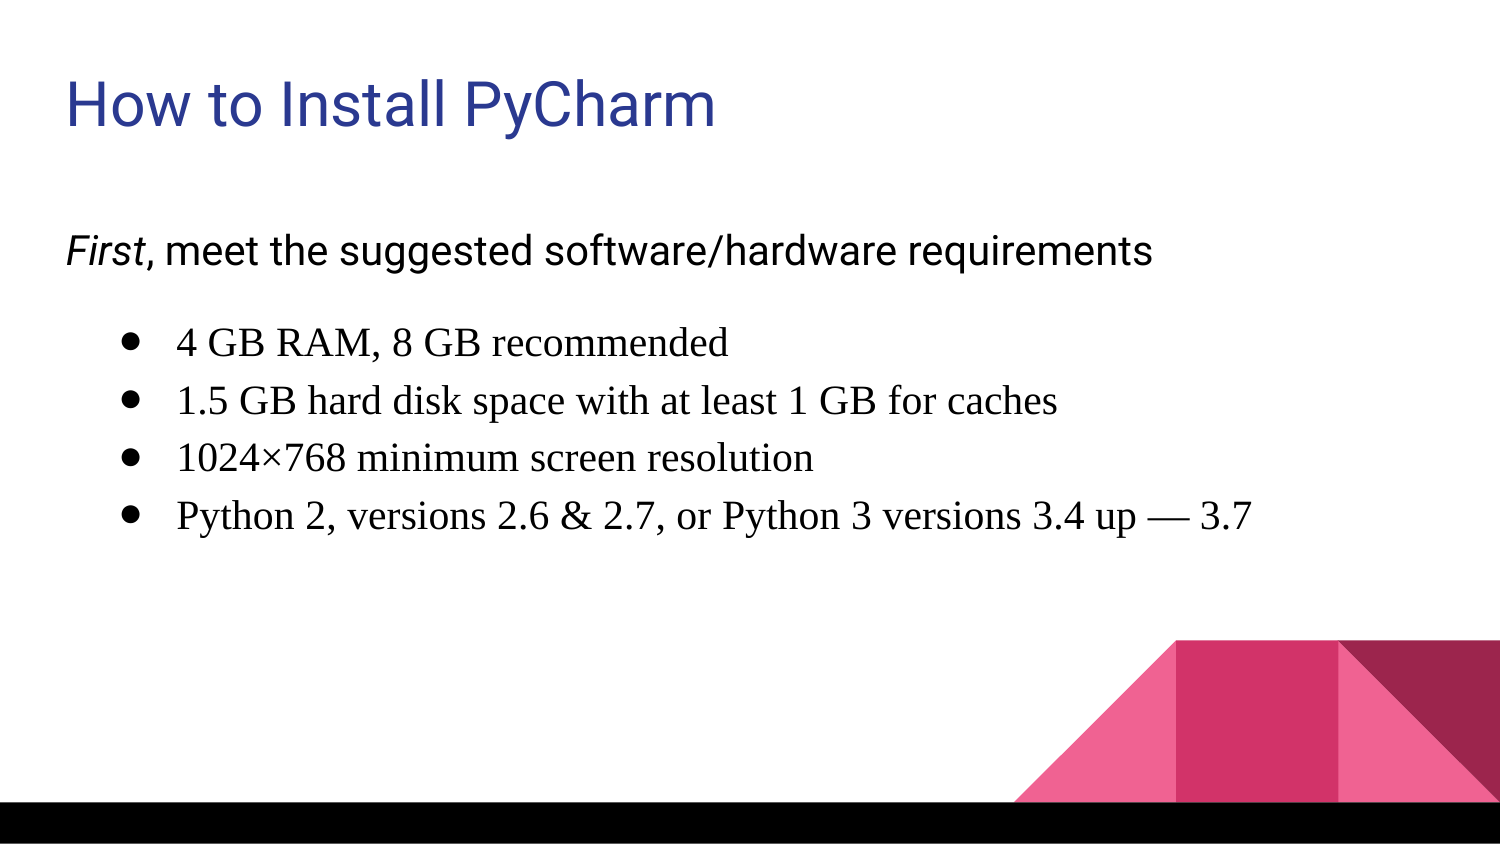

How to Install PyCharm
First, meet the suggested software/hardware requirements
4 GB RAM, 8 GB recommended
1.5 GB hard disk space with at least 1 GB for caches
1024×768 minimum screen resolution
Python 2, versions 2.6 & 2.7, or Python 3 versions 3.4 up — 3.7